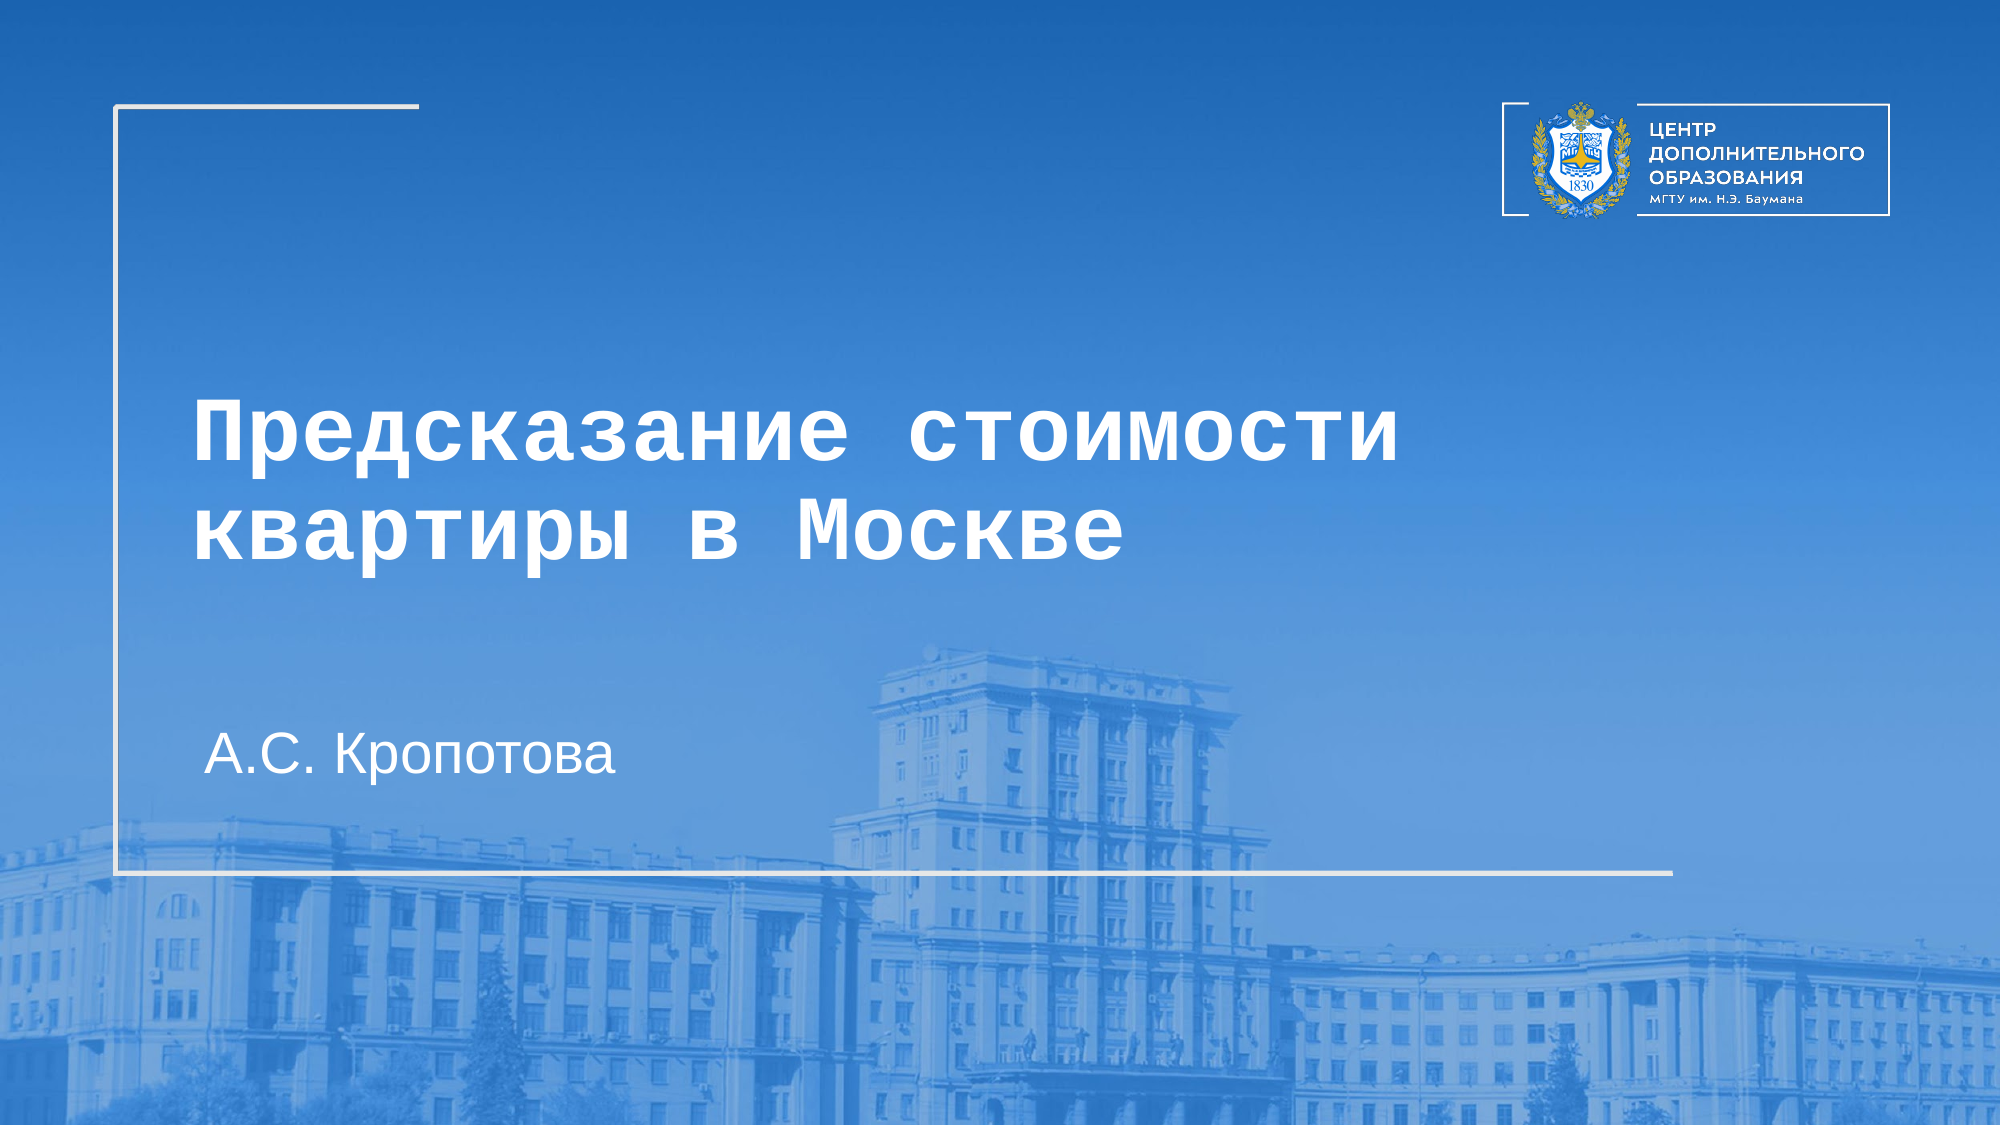

# Предсказание стоимости квартиры в Москве
А.С. Кропотова